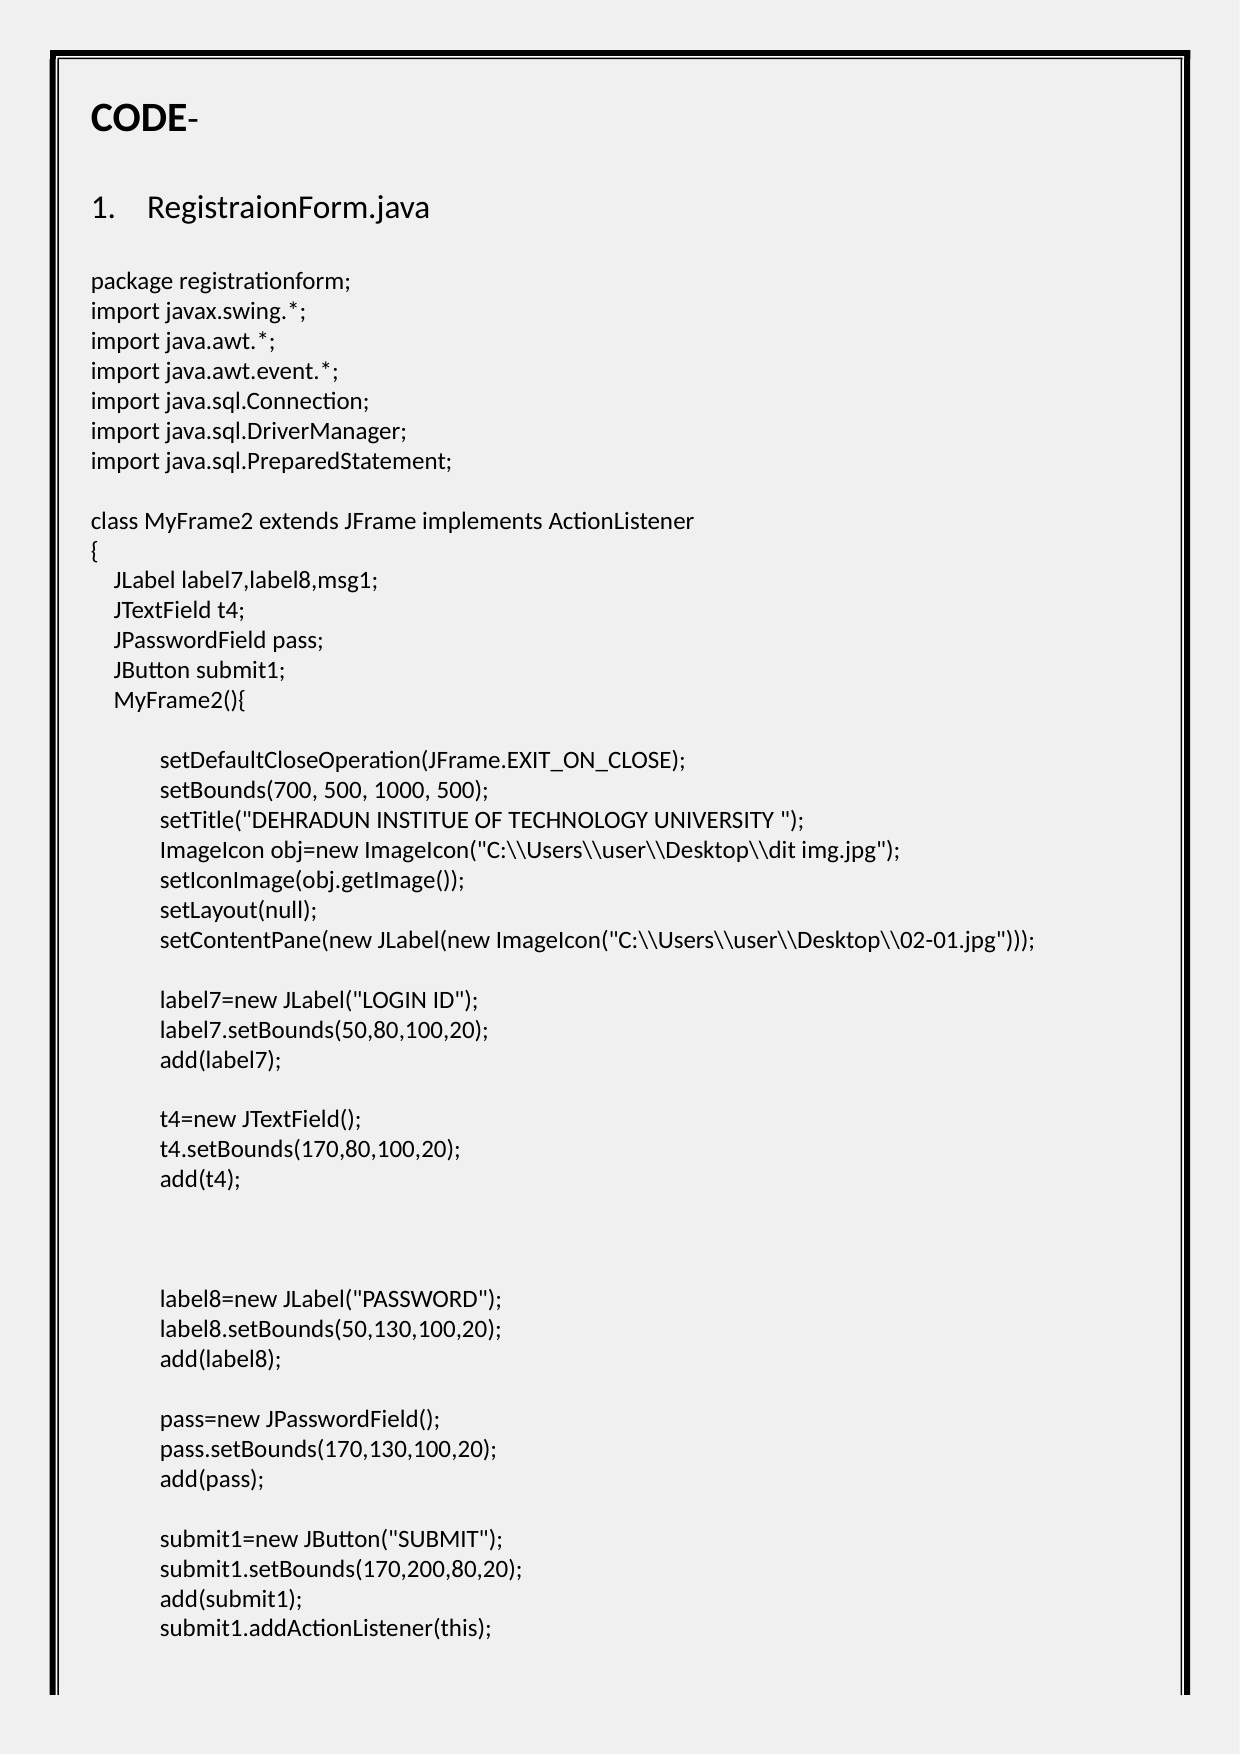

CODE-

RegistraionForm.java

package registrationform;
import javax.swing.*;
import java.awt.*;
import java.awt.event.*;
import java.sql.Connection;
import java.sql.DriverManager;
import java.sql.PreparedStatement;

class MyFrame2 extends JFrame implements ActionListener
{
    JLabel label7,label8,msg1;
    JTextField t4;
    JPasswordField pass;
    JButton submit1;
    MyFrame2(){

            setDefaultCloseOperation(JFrame.EXIT_ON_CLOSE);
            setBounds(700, 500, 1000, 500);
            setTitle("DEHRADUN INSTITUE OF TECHNOLOGY UNIVERSITY ");
            ImageIcon obj=new ImageIcon("C:\\Users\\user\\Desktop\\dit img.jpg");
            setIconImage(obj.getImage());
            setLayout(null);
            setContentPane(new JLabel(new ImageIcon("C:\\Users\\user\\Desktop\\02-01.jpg")));

            label7=new JLabel("LOGIN ID");
            label7.setBounds(50,80,100,20);
            add(label7);

            t4=new JTextField();
            t4.setBounds(170,80,100,20);
            add(t4);

            label8=new JLabel("PASSWORD");
            label8.setBounds(50,130,100,20);
            add(label8);

            pass=new JPasswordField();
            pass.setBounds(170,130,100,20);
            add(pass);

            submit1=new JButton("SUBMIT");
            submit1.setBounds(170,200,80,20);
            add(submit1);
            submit1.addActionListener(this);